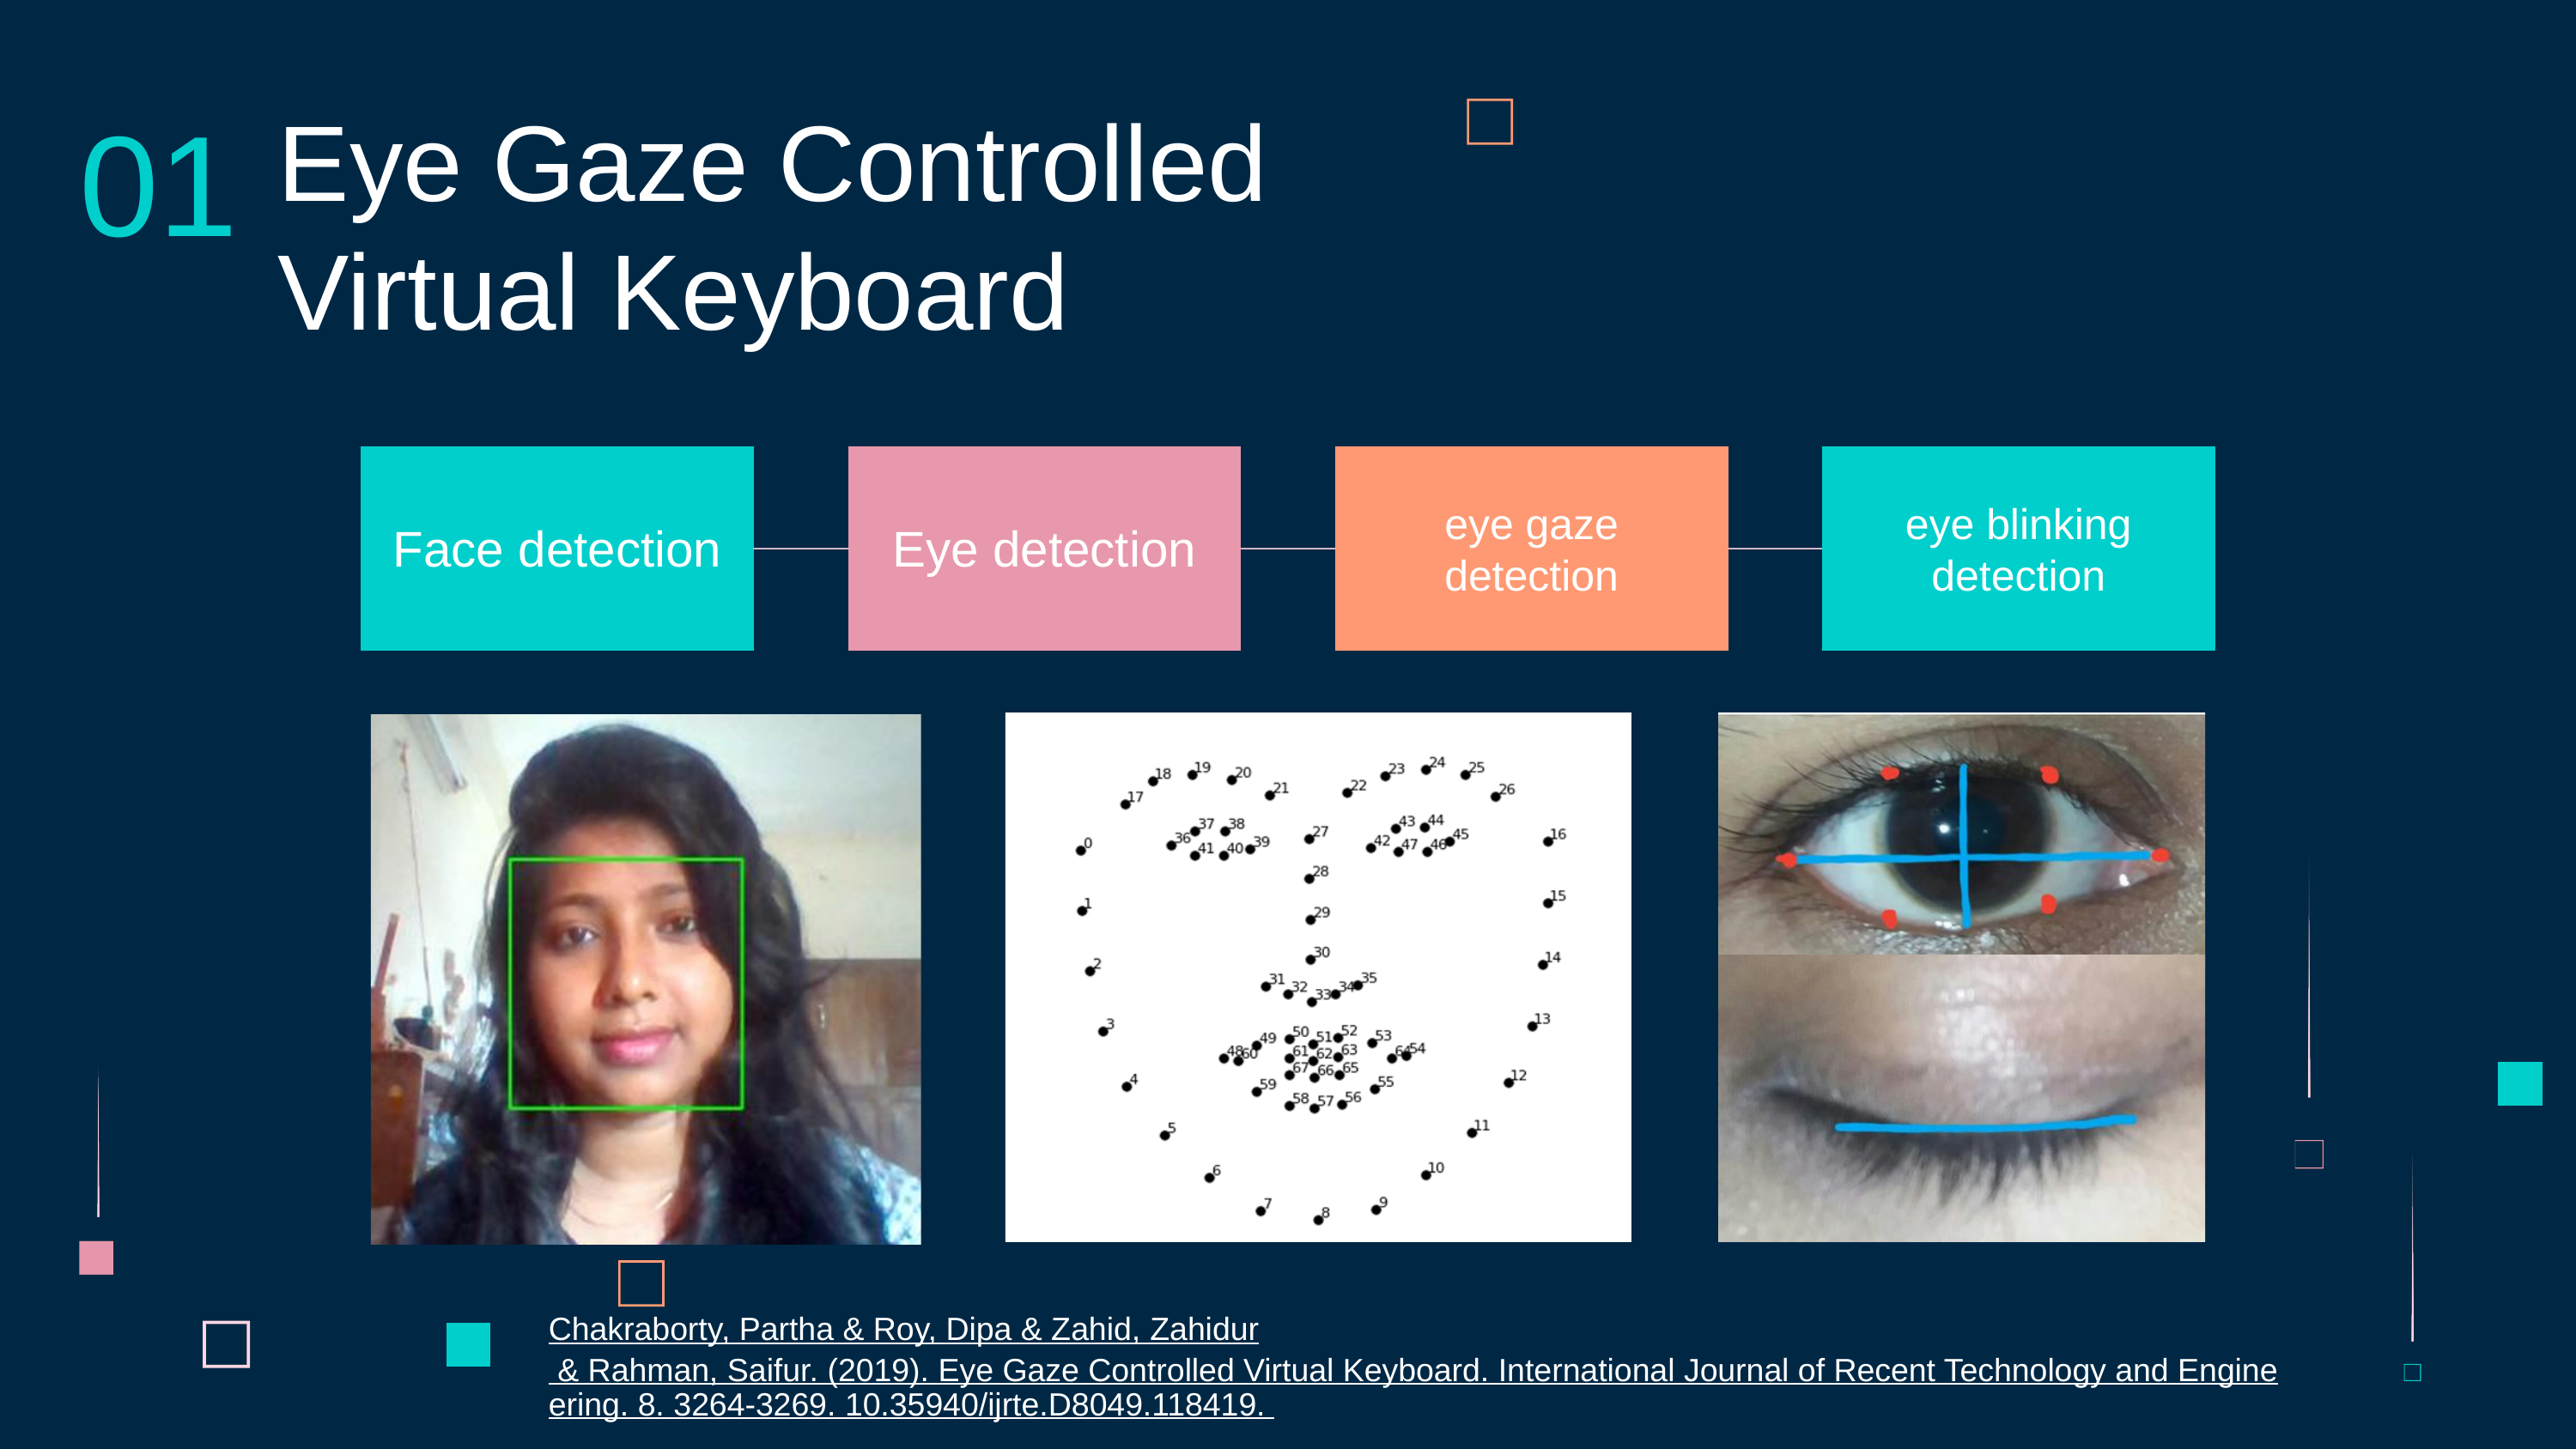

01
Eye Gaze Controlled Virtual Keyboard

Face detection

Eye detection

eye gaze detection

eye blinking detection

Chakraborty, Partha & Roy, Dipa & Zahid, Zahidur & Rahman, Saifur. (2019). Eye Gaze Controlled Virtual Keyboard. International Journal of Recent Technology and Engineering. 8. 3264-3269. 10.35940/ijrte.D8049.118419.